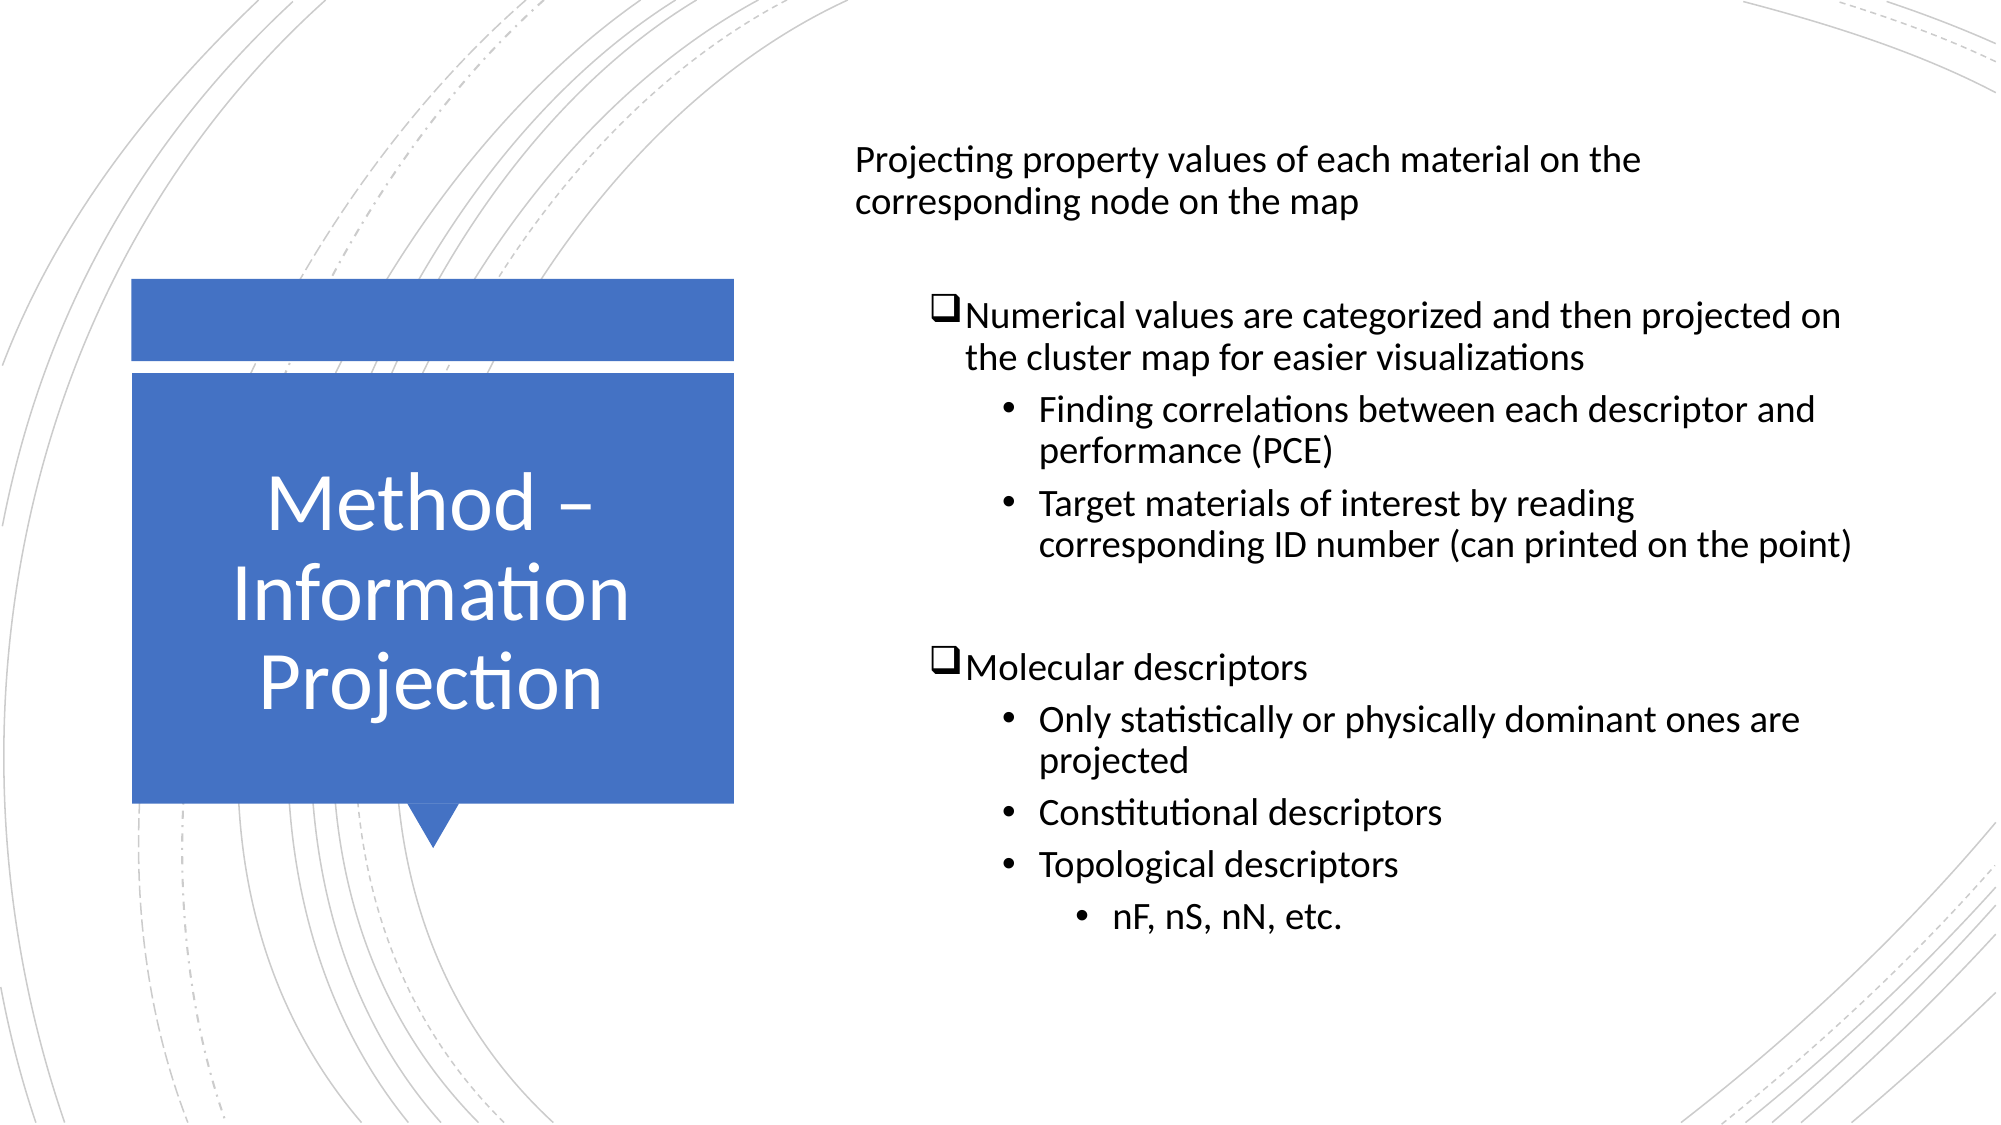

Projecting property values of each material on the corresponding node on the map

Numerical values are categorized and then projected on the cluster map for easier visualizations
Finding correlations between each descriptor and performance (PCE)
Target materials of interest by reading corresponding ID number (can printed on the point)

Molecular descriptors
Only statistically or physically dominant ones are projected
Constitutional descriptors
Topological descriptors
nF, nS, nN, etc.

# Method – Information Projection